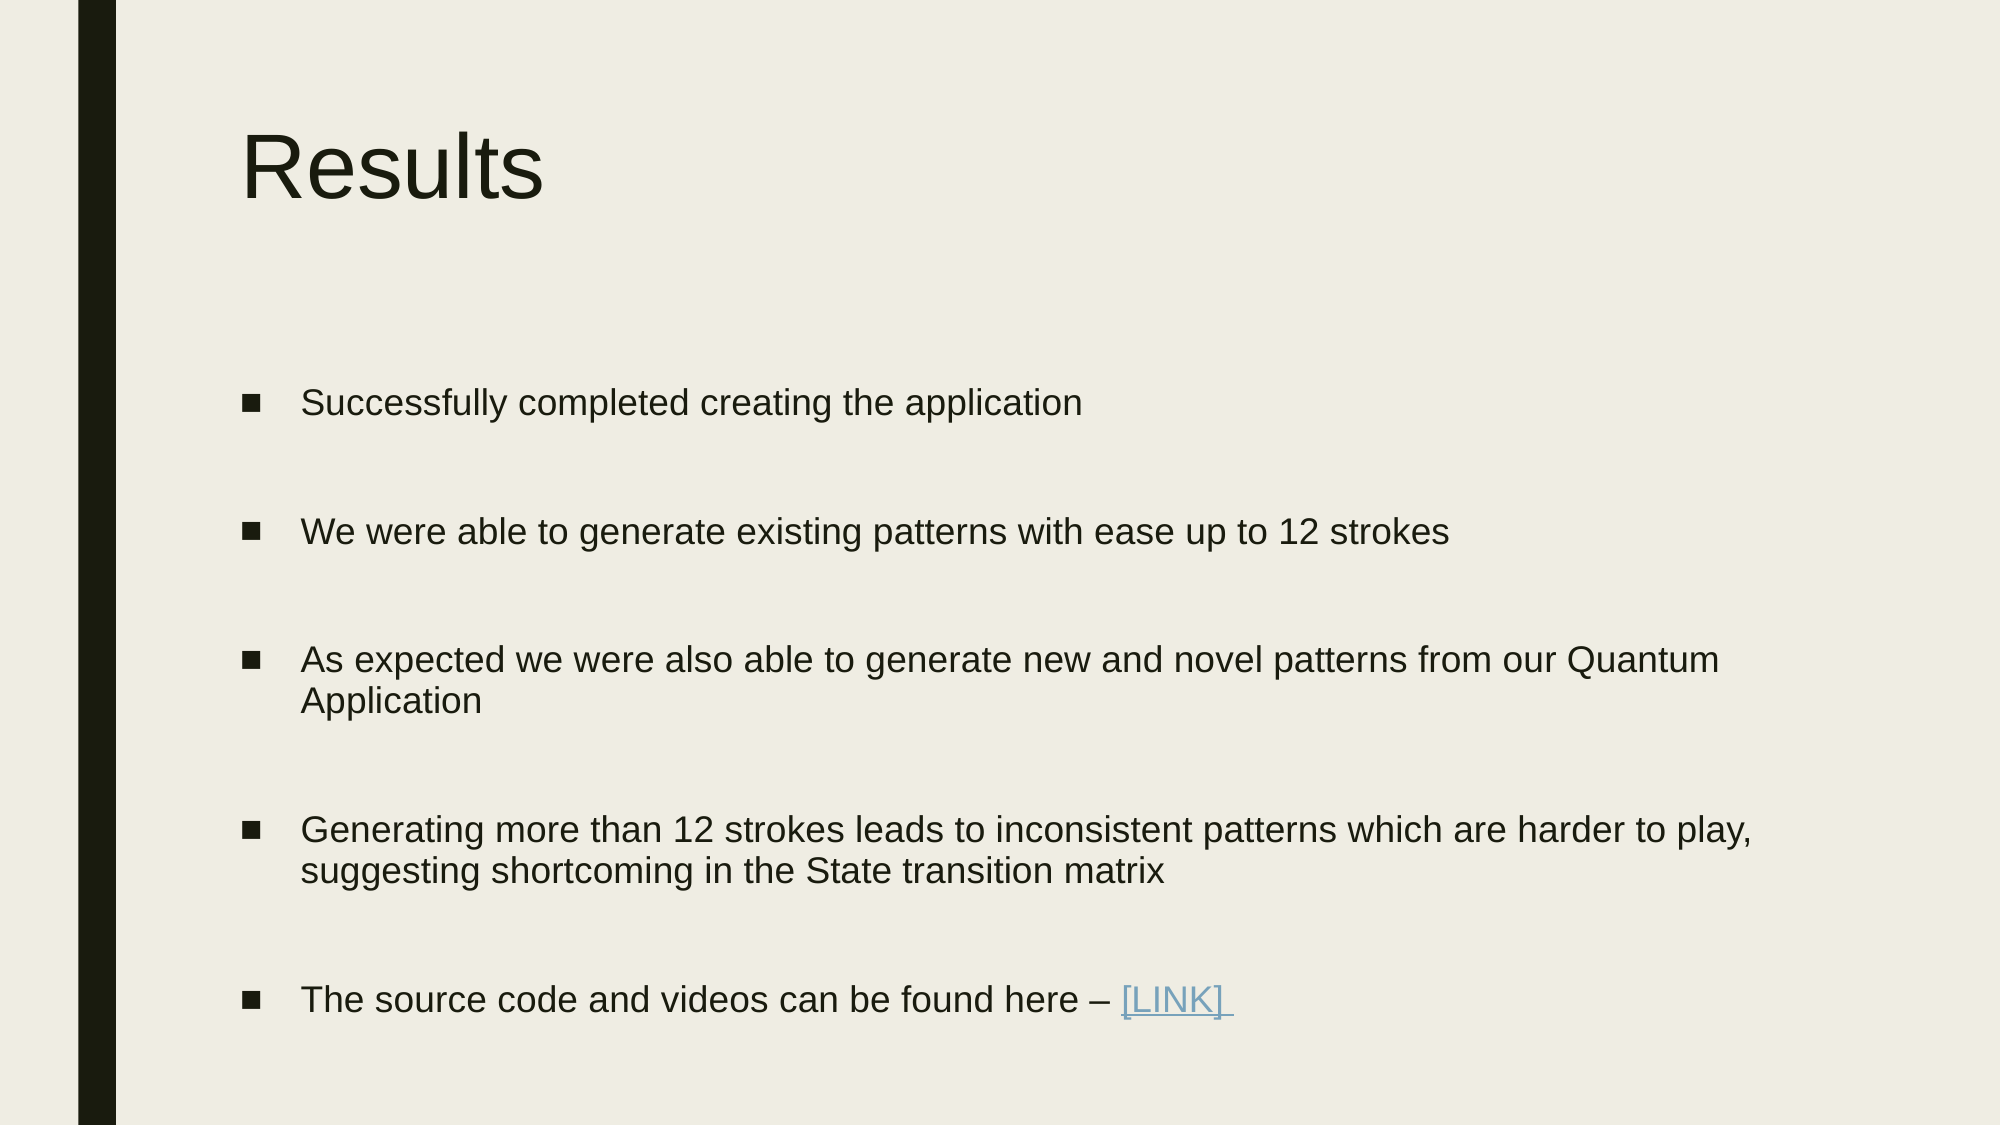

# Results
Successfully completed creating the application

We were able to generate existing patterns with ease up to 12 strokes

As expected we were also able to generate new and novel patterns from our Quantum Application

Generating more than 12 strokes leads to inconsistent patterns which are harder to play, suggesting shortcoming in the State transition matrix

The source code and videos can be found here – [LINK]